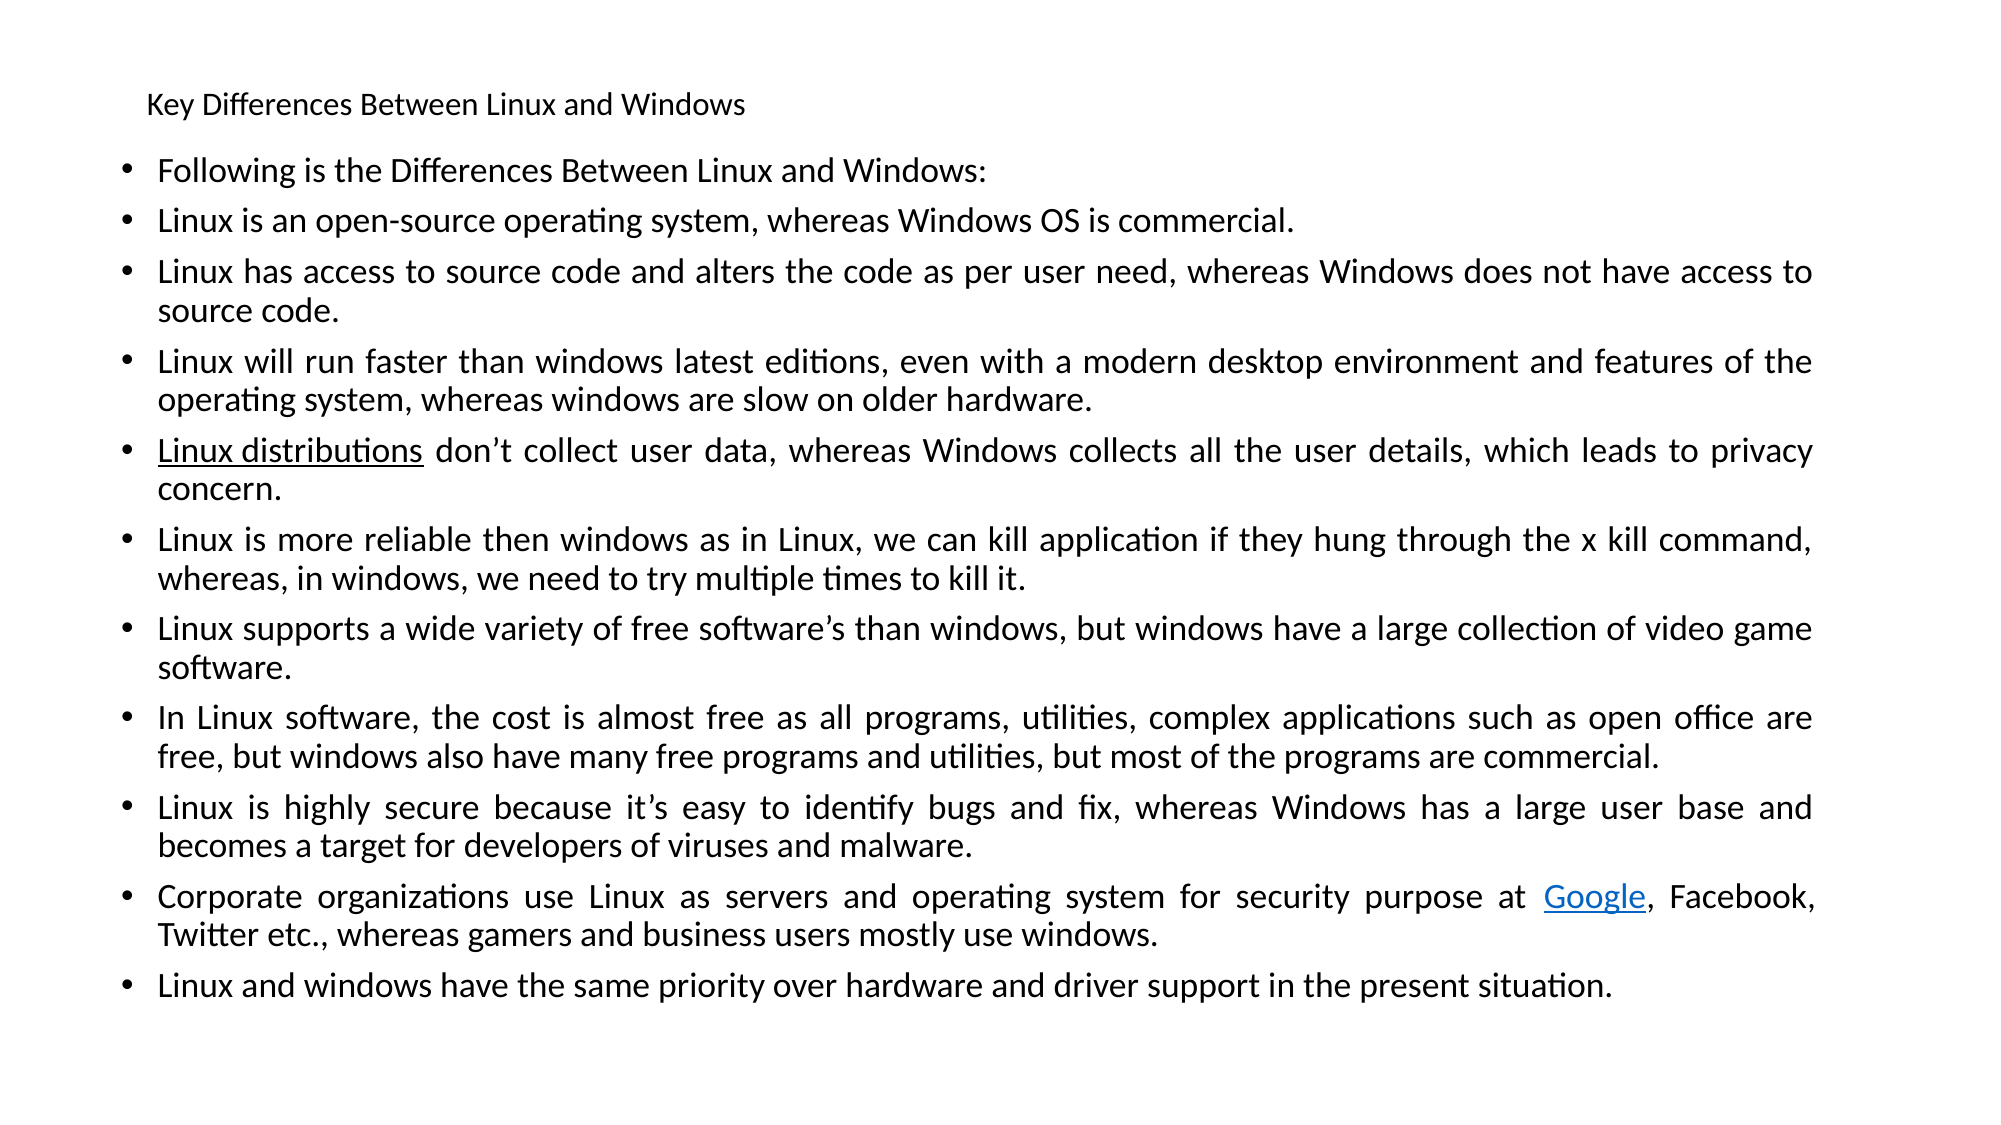

# Key Differences Between Linux and Windows
Following is the Differences Between Linux and Windows:
Linux is an open-source operating system, whereas Windows OS is commercial.
Linux has access to source code and alters the code as per user need, whereas Windows does not have access to source code.
Linux will run faster than windows latest editions, even with a modern desktop environment and features of the operating system, whereas windows are slow on older hardware.
Linux distributions don’t collect user data, whereas Windows collects all the user details, which leads to privacy concern.
Linux is more reliable then windows as in Linux, we can kill application if they hung through the x kill command, whereas, in windows, we need to try multiple times to kill it.
Linux supports a wide variety of free software’s than windows, but windows have a large collection of video game software.
In Linux software, the cost is almost free as all programs, utilities, complex applications such as open office are free, but windows also have many free programs and utilities, but most of the programs are commercial.
Linux is highly secure because it’s easy to identify bugs and fix, whereas Windows has a large user base and becomes a target for developers of viruses and malware.
Corporate organizations use Linux as servers and operating system for security purpose at Google, Facebook, Twitter etc., whereas gamers and business users mostly use windows.
Linux and windows have the same priority over hardware and driver support in the present situation.